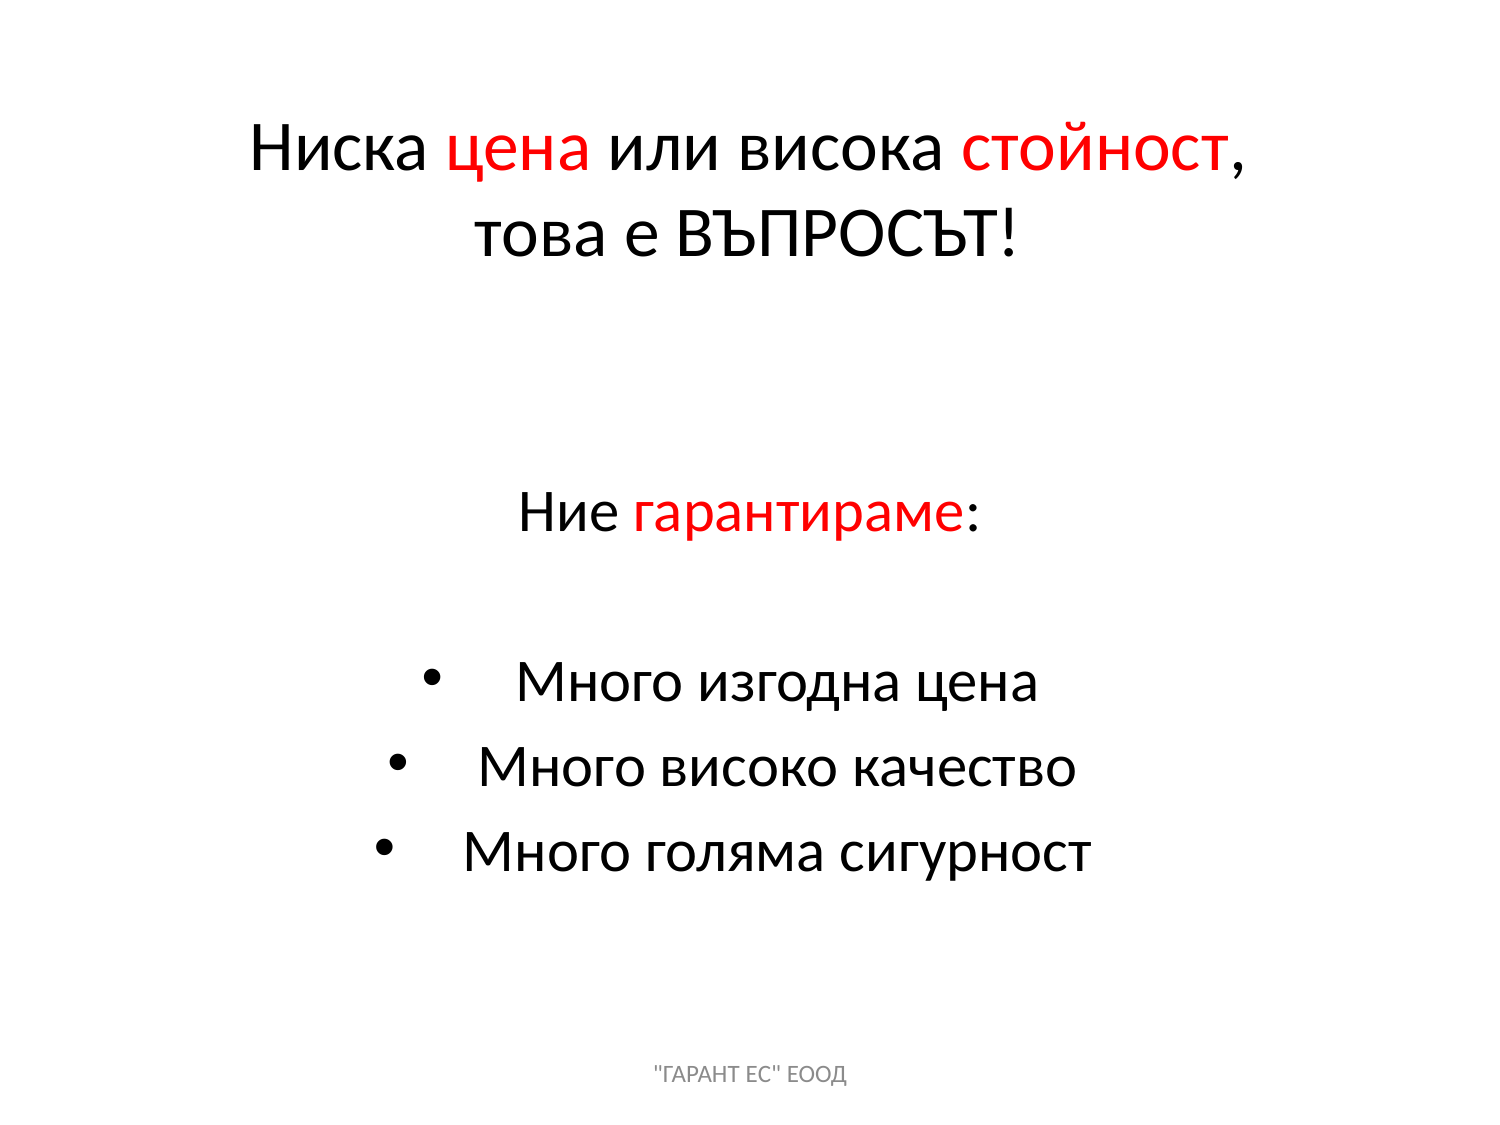

# Ниска цена или висока стойност, това е ВЪПРОСЪТ!
Ние гарантираме:

Много изгодна цена
Много високо качество
Много голяма сигурност
"ГАРАНТ EС" ЕООД